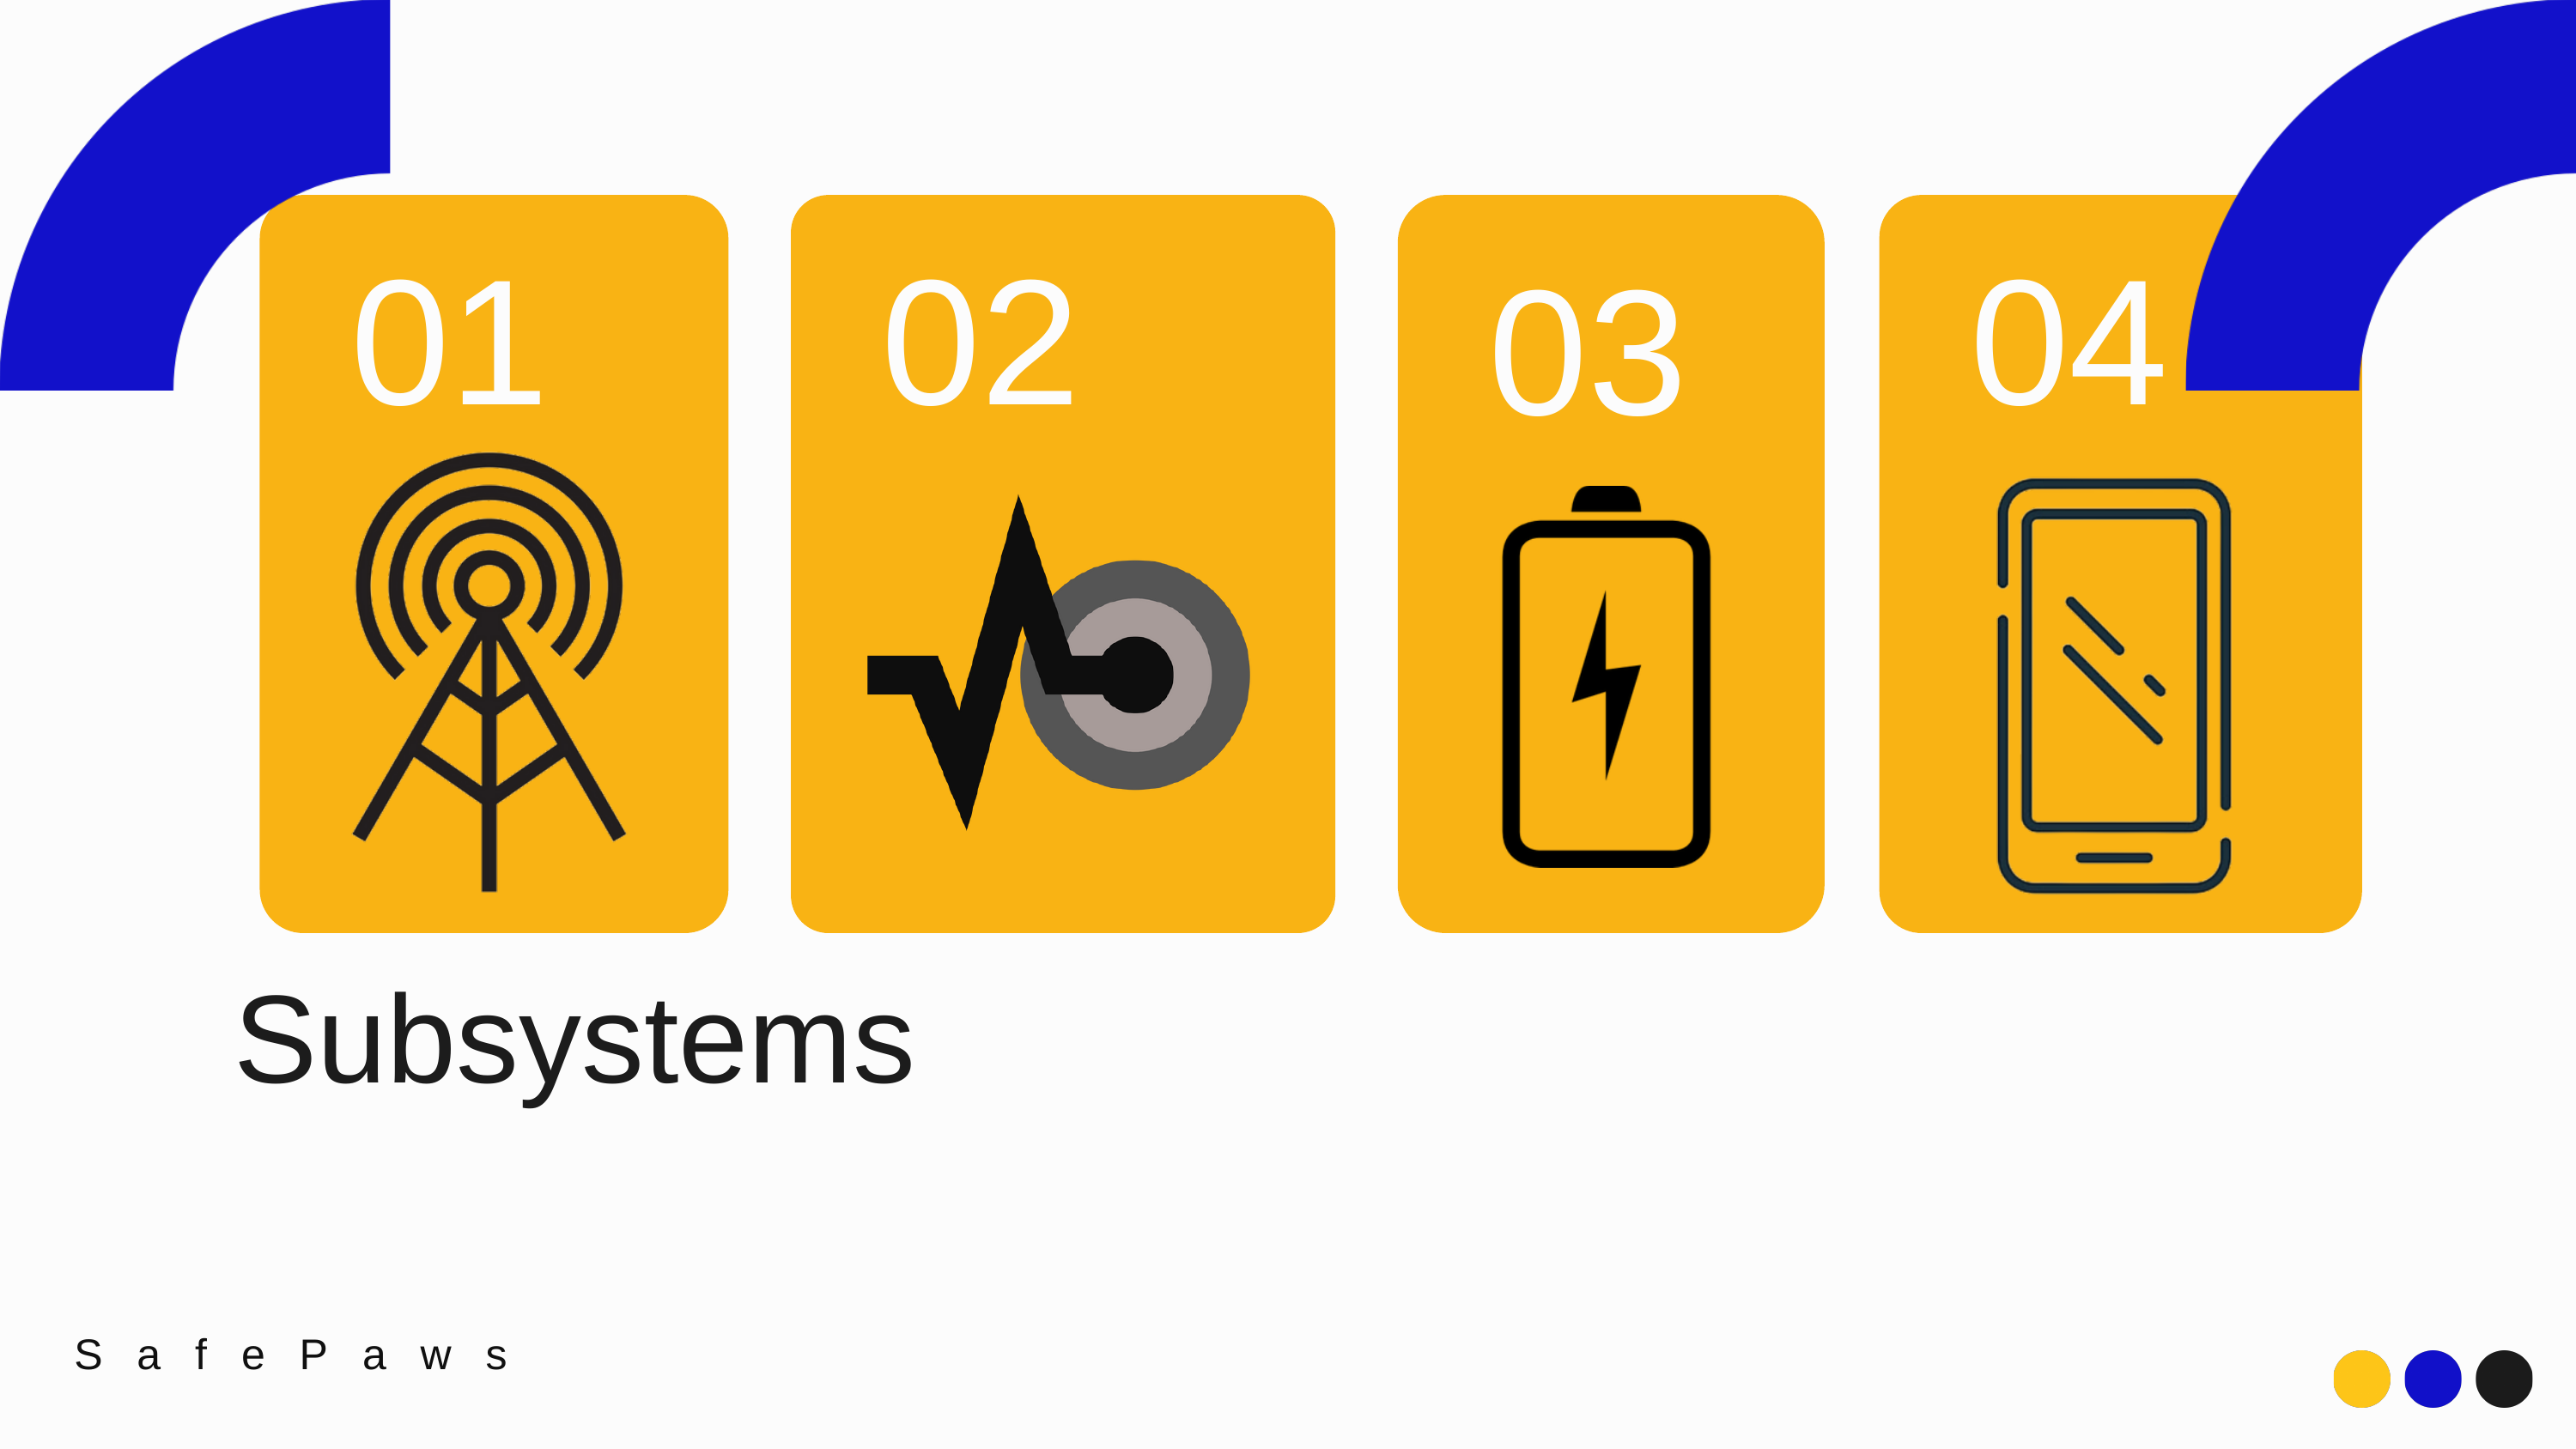

5
01
02
04

03

Subsystems
SafePaws